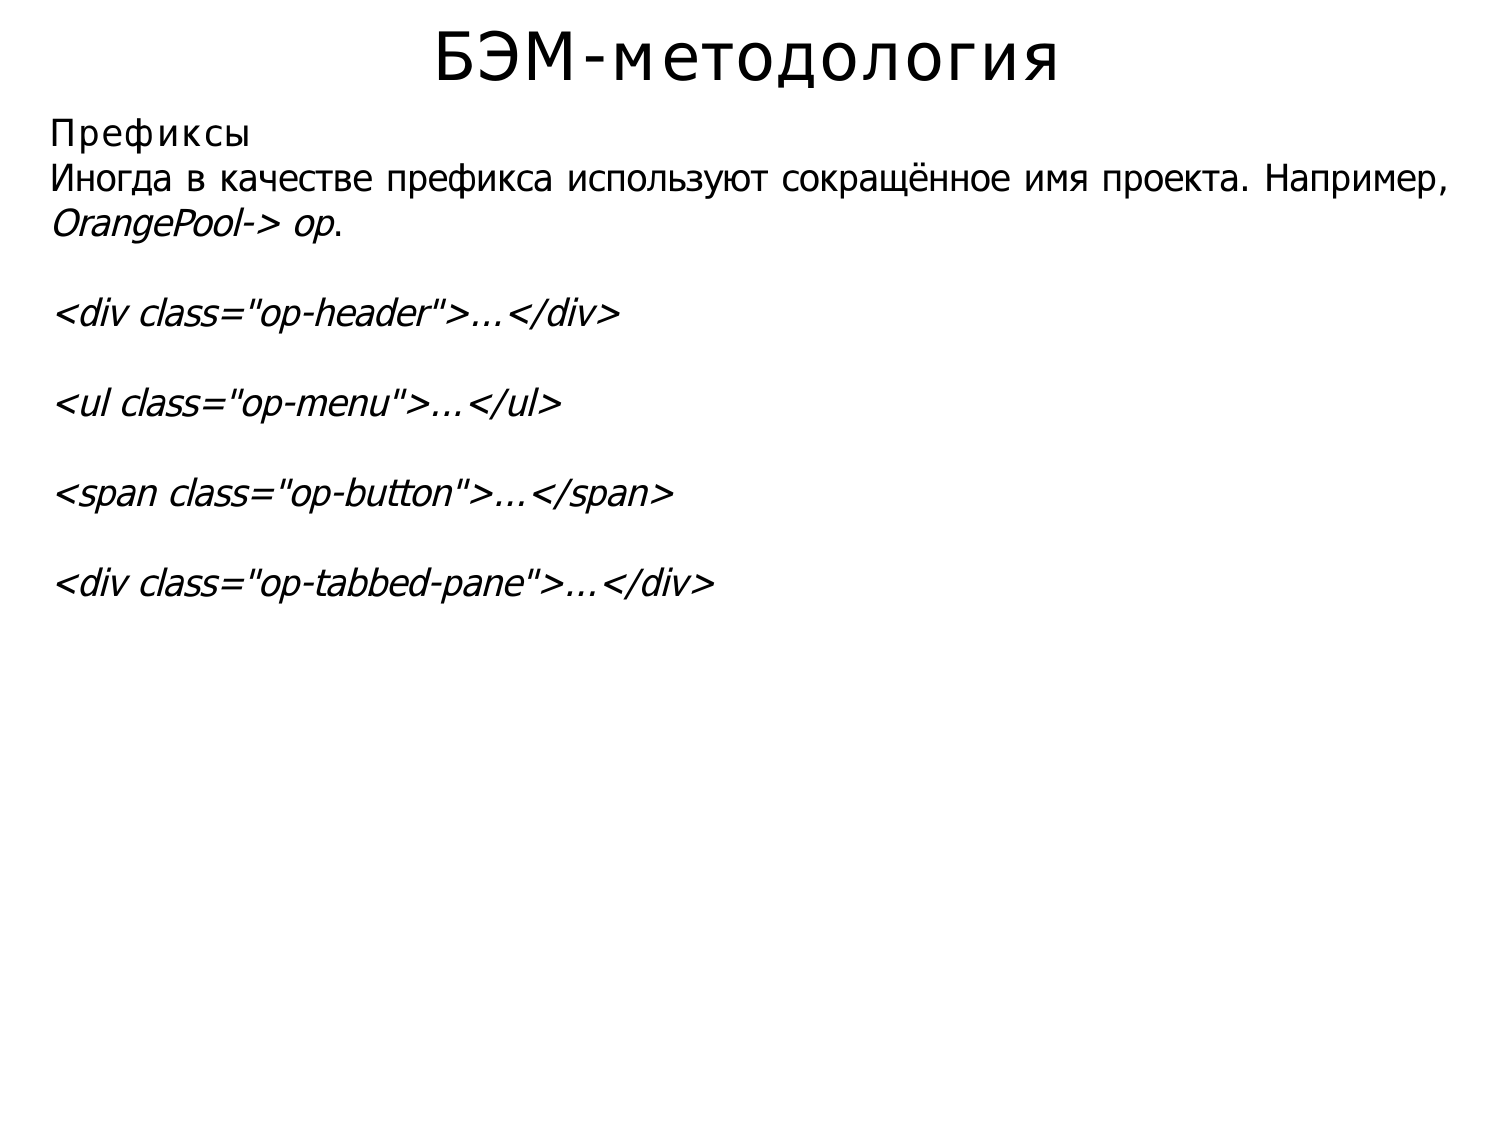

БЭМ-методология
Префиксы
Иногда в качестве префикса используют сокращённое имя проекта. Например, OrangePool-> op.

<div class="op-header">...</div>

<ul class="op-menu">...</ul>

<span class="op-button">...</span>

<div class="op-tabbed-pane">...</div>